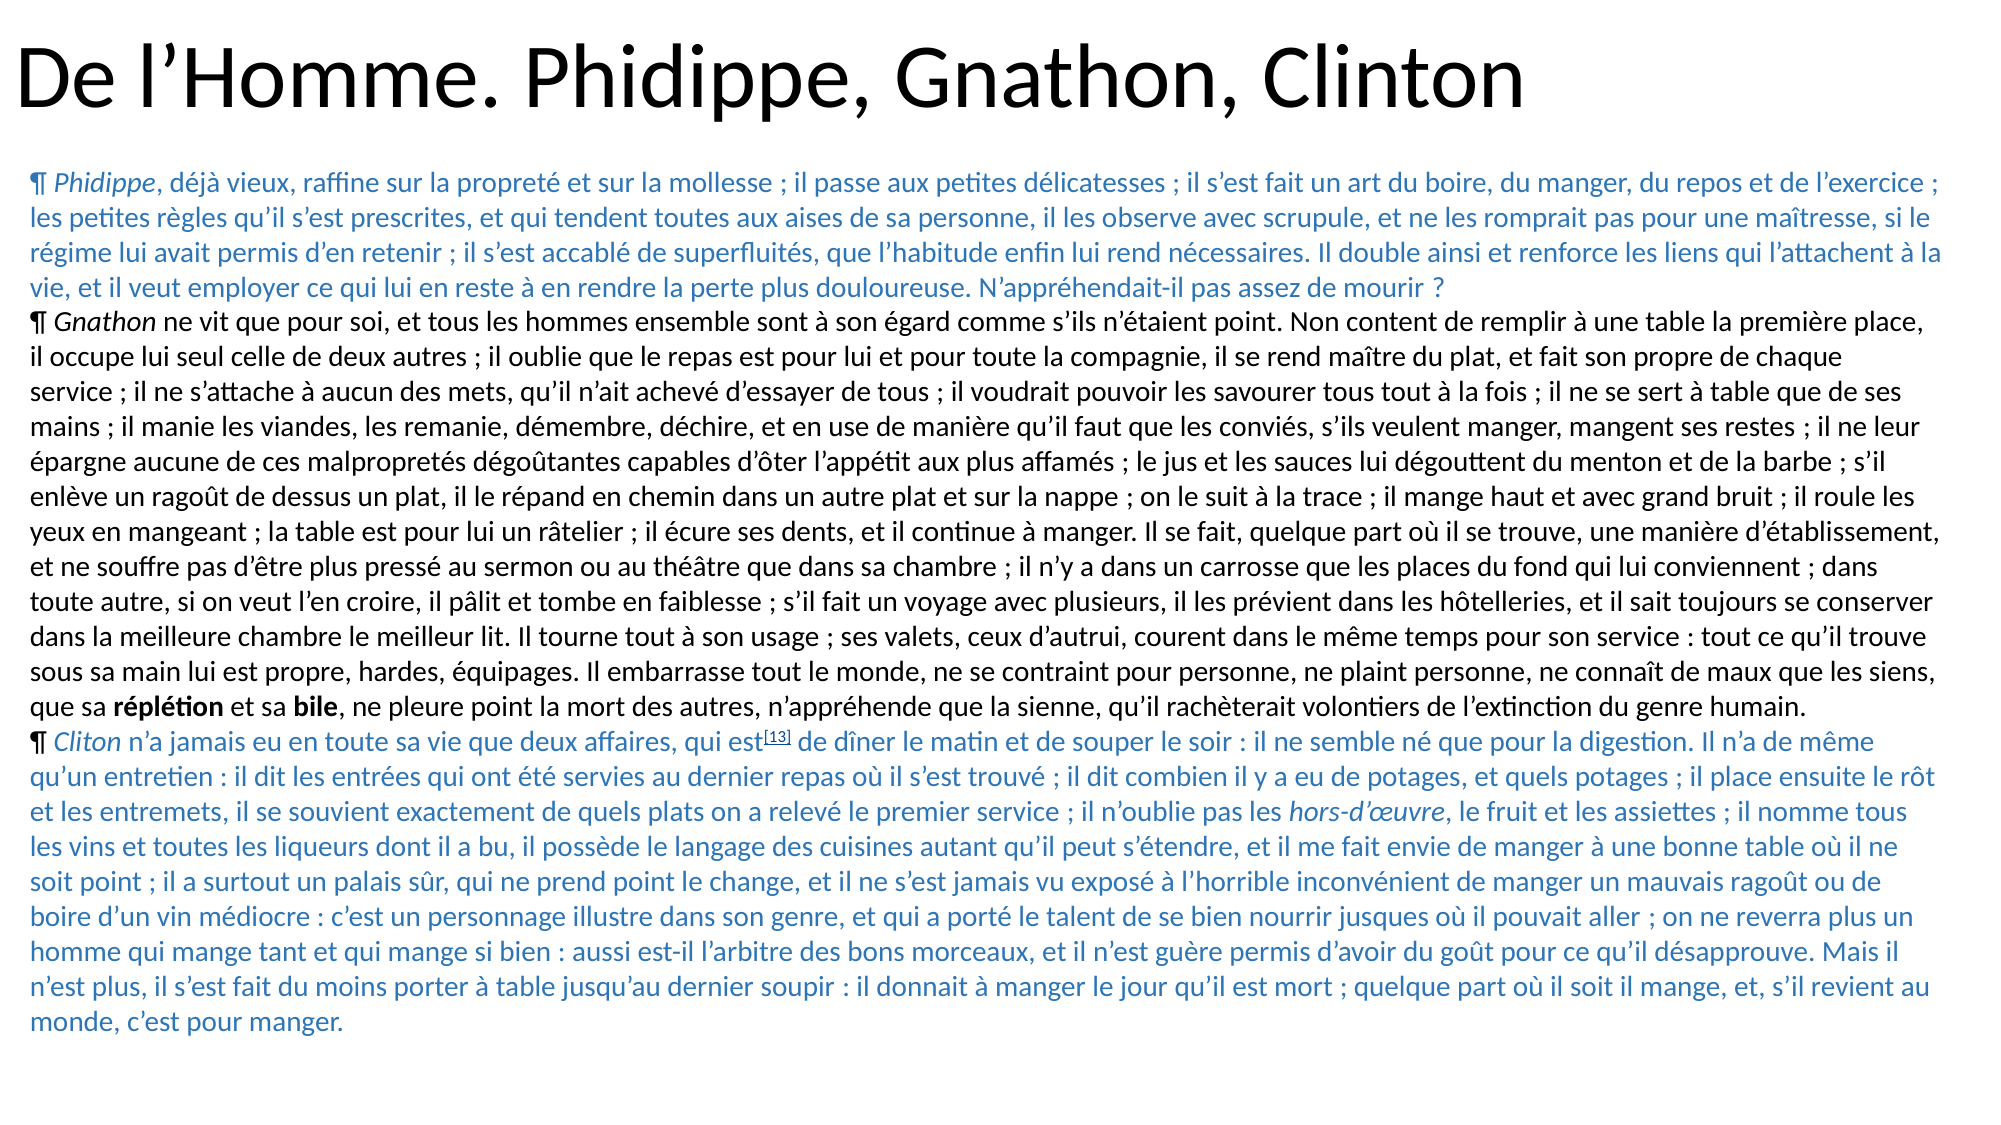

# De l’Homme. Phidippe, Gnathon, Clinton
¶ Phidippe, déjà vieux, raffine sur la propreté et sur la mollesse ; il passe aux petites délicatesses ; il s’est fait un art du boire, du manger, du repos et de l’exercice ; les petites règles qu’il s’est prescrites, et qui tendent toutes aux aises de sa personne, il les observe avec scrupule, et ne les romprait pas pour une maîtresse, si le régime lui avait permis d’en retenir ; il s’est accablé de superfluités, que l’habitude enfin lui rend nécessaires. Il double ainsi et renforce les liens qui l’attachent à la vie, et il veut employer ce qui lui en reste à en rendre la perte plus douloureuse. N’appréhendait-il pas assez de mourir ?
¶ Gnathon ne vit que pour soi, et tous les hommes ensemble sont à son égard comme s’ils n’étaient point. Non content de remplir à une table la première place, il occupe lui seul celle de deux autres ; il oublie que le repas est pour lui et pour toute la compagnie, il se rend maître du plat, et fait son propre de chaque service ; il ne s’attache à aucun des mets, qu’il n’ait achevé d’essayer de tous ; il voudrait pouvoir les savourer tous tout à la fois ; il ne se sert à table que de ses mains ; il manie les viandes, les remanie, démembre, déchire, et en use de manière qu’il faut que les conviés, s’ils veulent manger, mangent ses restes ; il ne leur épargne aucune de ces malpropretés dégoûtantes capables d’ôter l’appétit aux plus affamés ; le jus et les sauces lui dégouttent du menton et de la barbe ; s’il enlève un ragoût de dessus un plat, il le répand en chemin dans un autre plat et sur la nappe ; on le suit à la trace ; il mange haut et avec grand bruit ; il roule les yeux en mangeant ; la table est pour lui un râtelier ; il écure ses dents, et il continue à manger. Il se fait, quelque part où il se trouve, une manière d’établissement, et ne souffre pas d’être plus pressé au sermon ou au théâtre que dans sa chambre ; il n’y a dans un carrosse que les places du fond qui lui conviennent ; dans toute autre, si on veut l’en croire, il pâlit et tombe en faiblesse ; s’il fait un voyage avec plusieurs, il les prévient dans les hôtelleries, et il sait toujours se conserver dans la meilleure chambre le meilleur lit. Il tourne tout à son usage ; ses valets, ceux d’autrui, courent dans le même temps pour son service : tout ce qu’il trouve sous sa main lui est propre, hardes, équipages. Il embarrasse tout le monde, ne se contraint pour personne, ne plaint personne, ne connaît de maux que les siens, que sa réplétion et sa bile, ne pleure point la mort des autres, n’appréhende que la sienne, qu’il rachèterait volontiers de l’extinction du genre humain.
¶ Cliton n’a jamais eu en toute sa vie que deux affaires, qui est[13] de dîner le matin et de souper le soir : il ne semble né que pour la digestion. Il n’a de même qu’un entretien : il dit les entrées qui ont été servies au dernier repas où il s’est trouvé ; il dit combien il y a eu de potages, et quels potages ; il place ensuite le rôt et les entremets, il se souvient exactement de quels plats on a relevé le premier service ; il n’oublie pas les hors-d’œuvre, le fruit et les assiettes ; il nomme tous les vins et toutes les liqueurs dont il a bu, il possède le langage des cuisines autant qu’il peut s’étendre, et il me fait envie de manger à une bonne table où il ne soit point ; il a surtout un palais sûr, qui ne prend point le change, et il ne s’est jamais vu exposé à l’horrible inconvénient de manger un mauvais ragoût ou de boire d’un vin médiocre : c’est un personnage illustre dans son genre, et qui a porté le talent de se bien nourrir jusques où il pouvait aller ; on ne reverra plus un homme qui mange tant et qui mange si bien : aussi est-il l’arbitre des bons morceaux, et il n’est guère permis d’avoir du goût pour ce qu’il désapprouve. Mais il n’est plus, il s’est fait du moins porter à table jusqu’au dernier soupir : il donnait à manger le jour qu’il est mort ; quelque part où il soit il mange, et, s’il revient au monde, c’est pour manger.